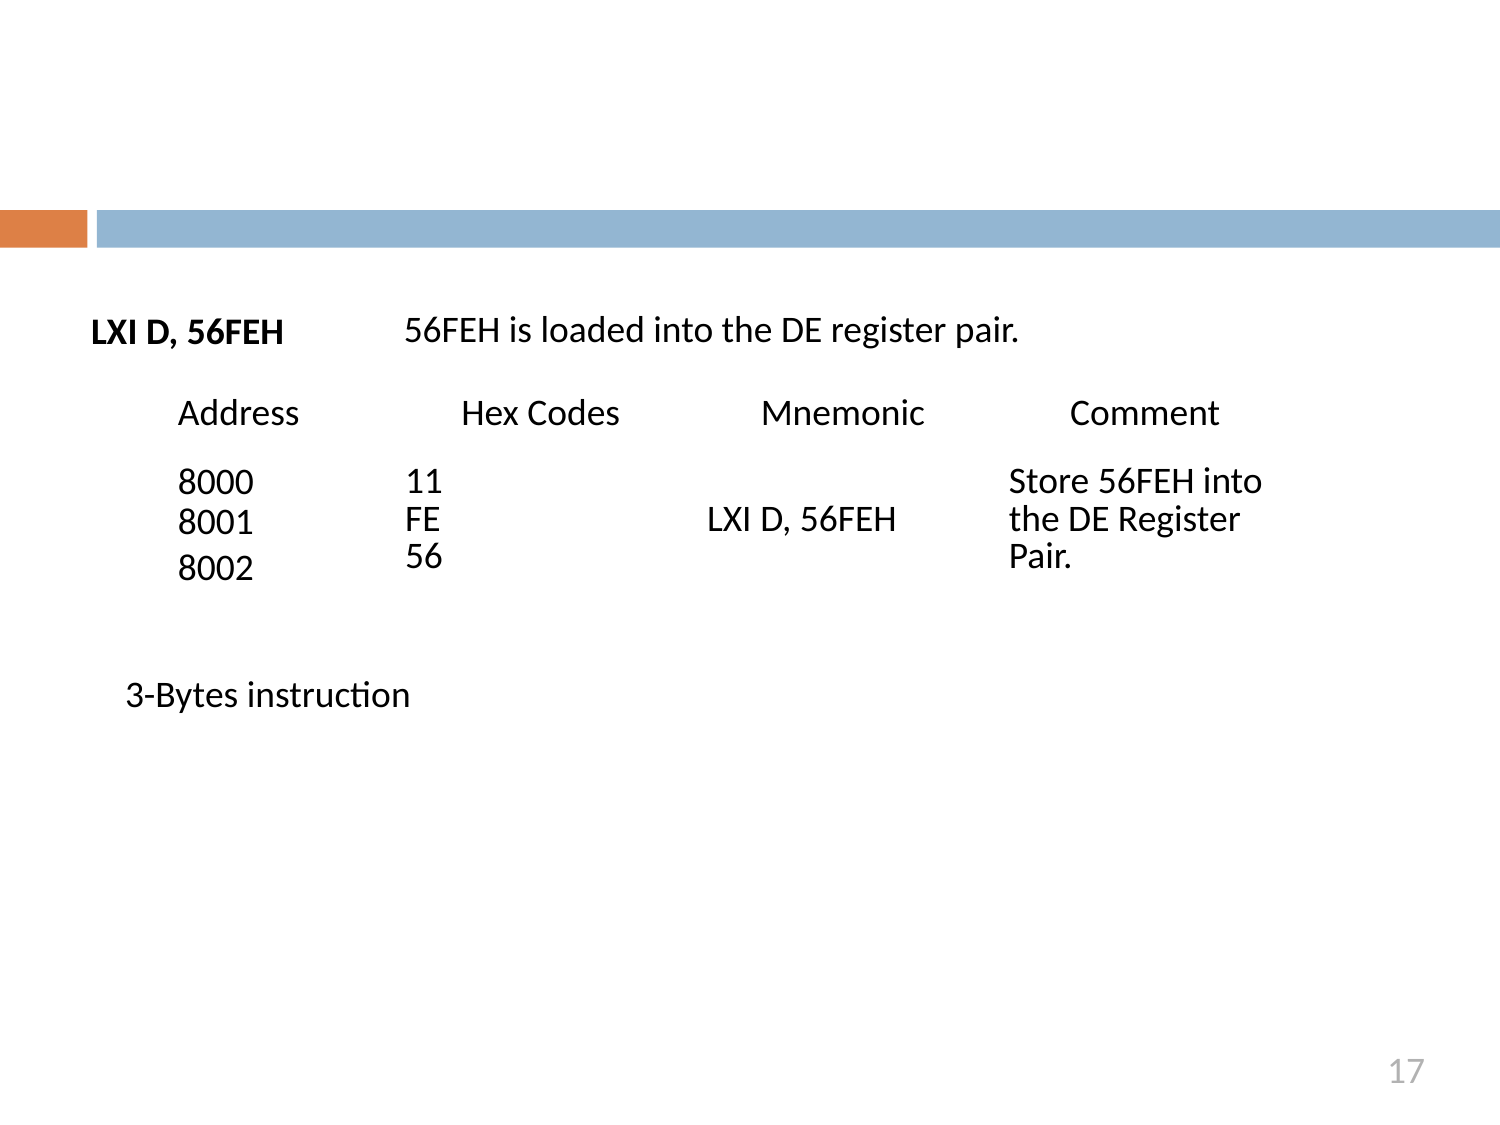

56FEH is loaded into the DE register pair.
LXI D, 56FEH
| Address | Hex Codes | Mnemonic | Comment |
| --- | --- | --- | --- |
|  | 11 FE 56 | LXI D, 56FEH | Store 56FEH into the DE Register Pair. |
8000
8001
8002
3-Bytes instruction
17